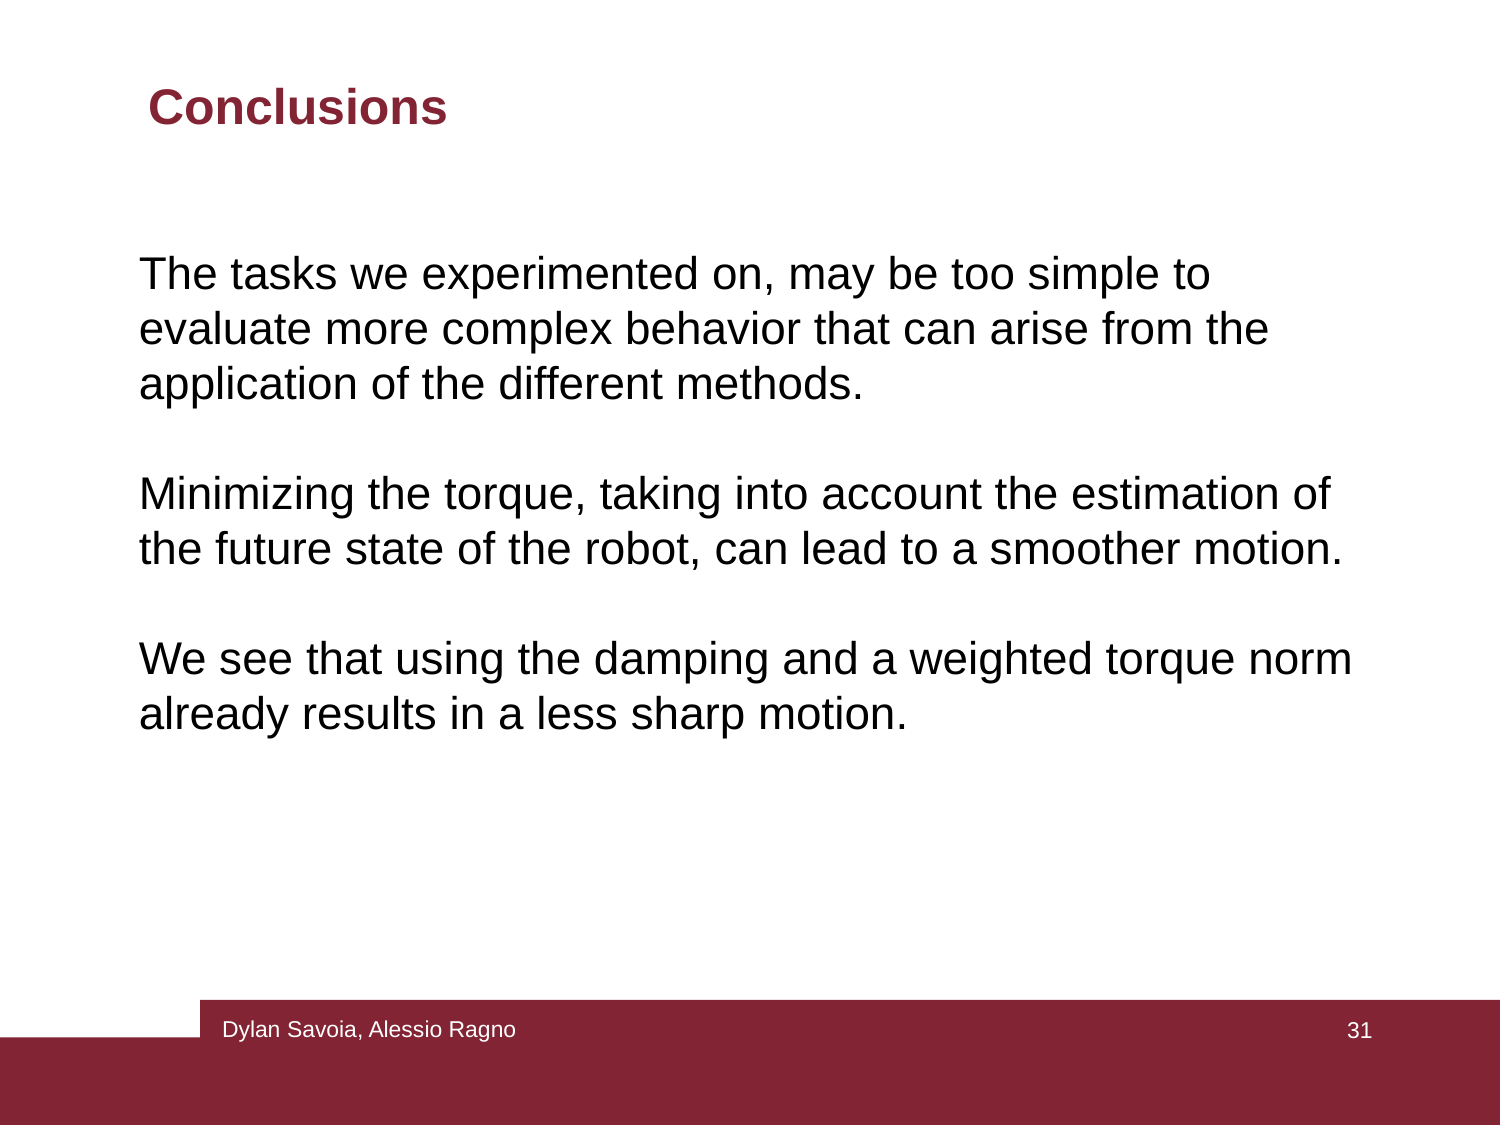

Conclusions

The tasks we experimented on, may be too simple to evaluate more complex behavior that can arise from the application of the different methods.

Minimizing the torque, taking into account the estimation of the future state of the robot, can lead to a smoother motion.
We see that using the damping and a weighted torque norm already results in a less sharp motion.

31